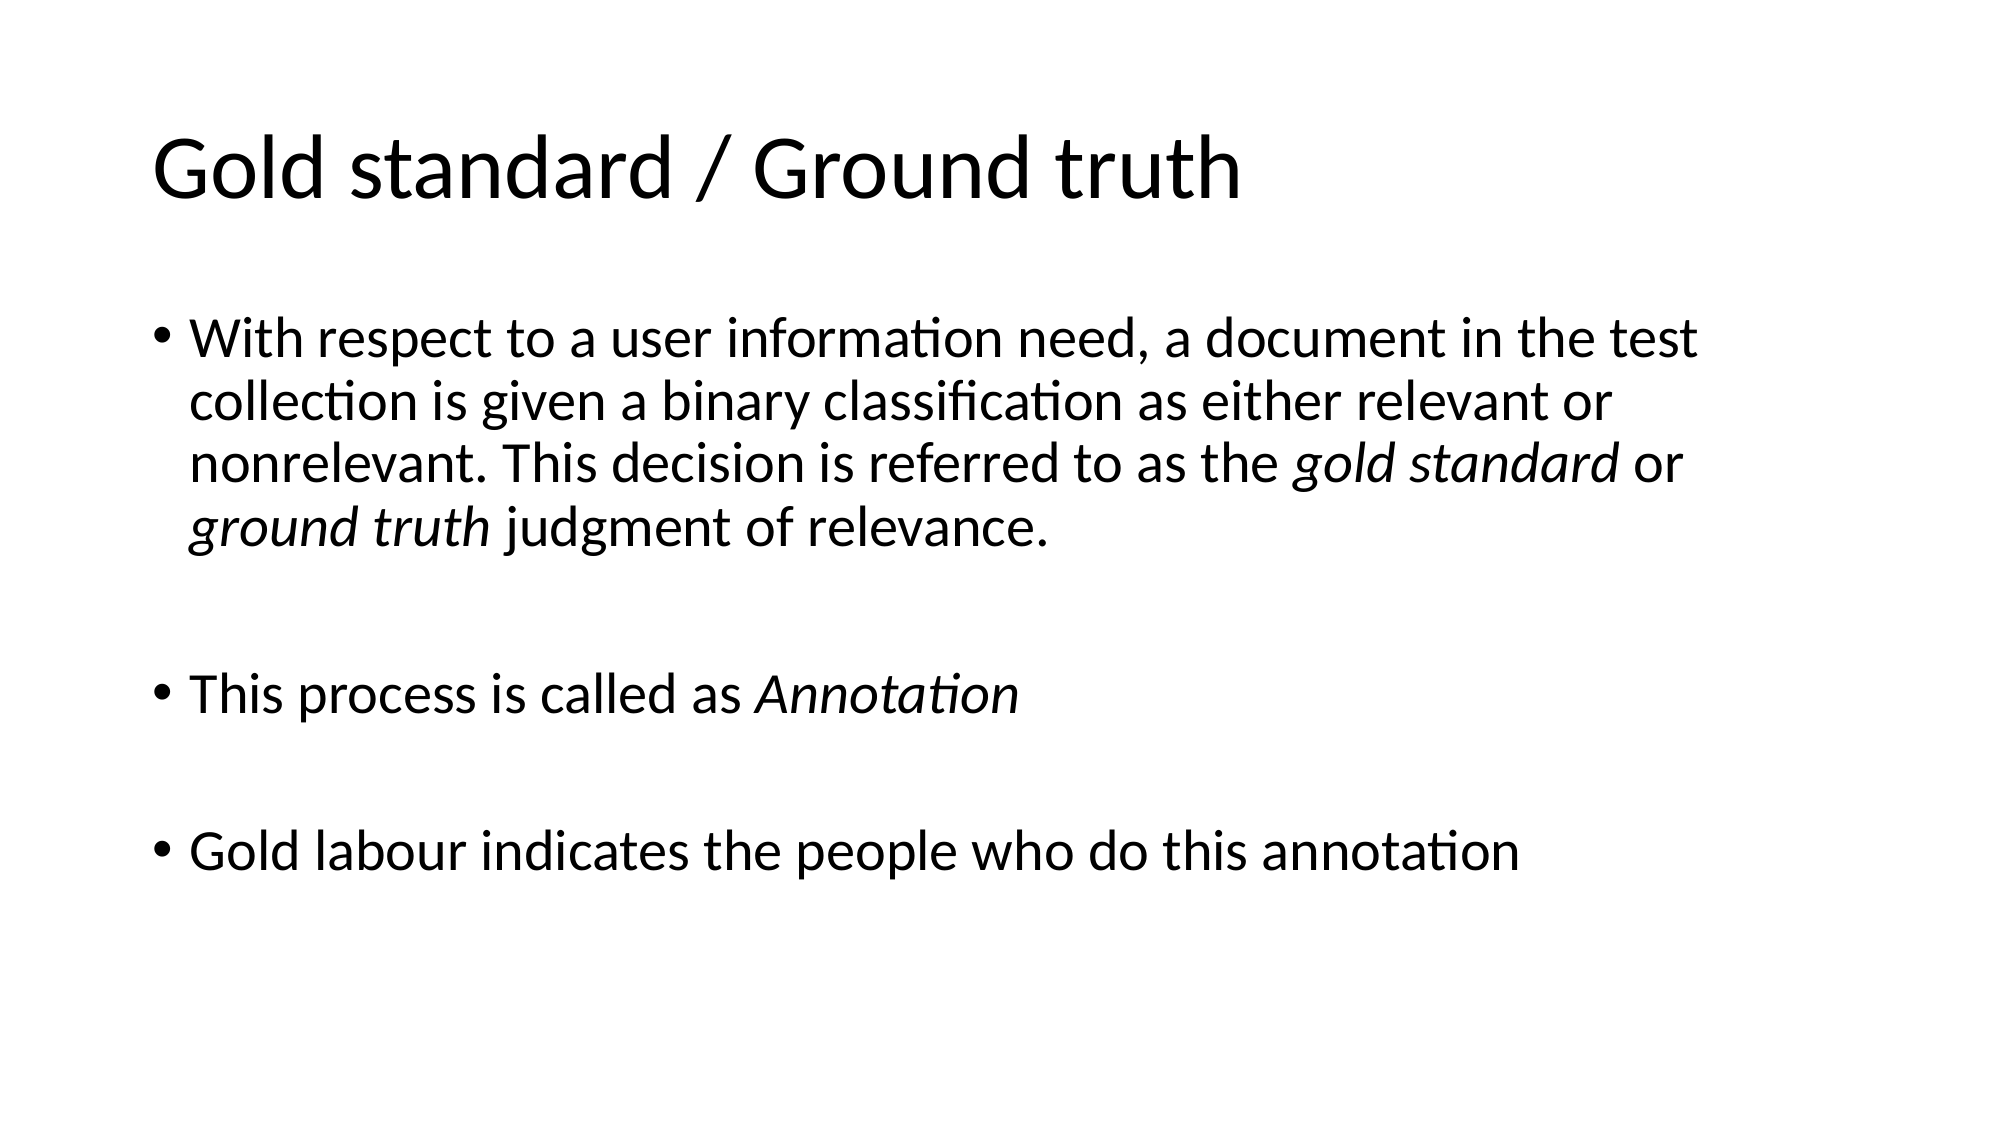

Gold standard / Ground truth
With respect to a user information need, a document in the test collection is given a binary classification as either relevant or nonrelevant. This decision is referred to as the gold standard or ground truth judgment of relevance.

This process is called as Annotation

Gold labour indicates the people who do this annotation